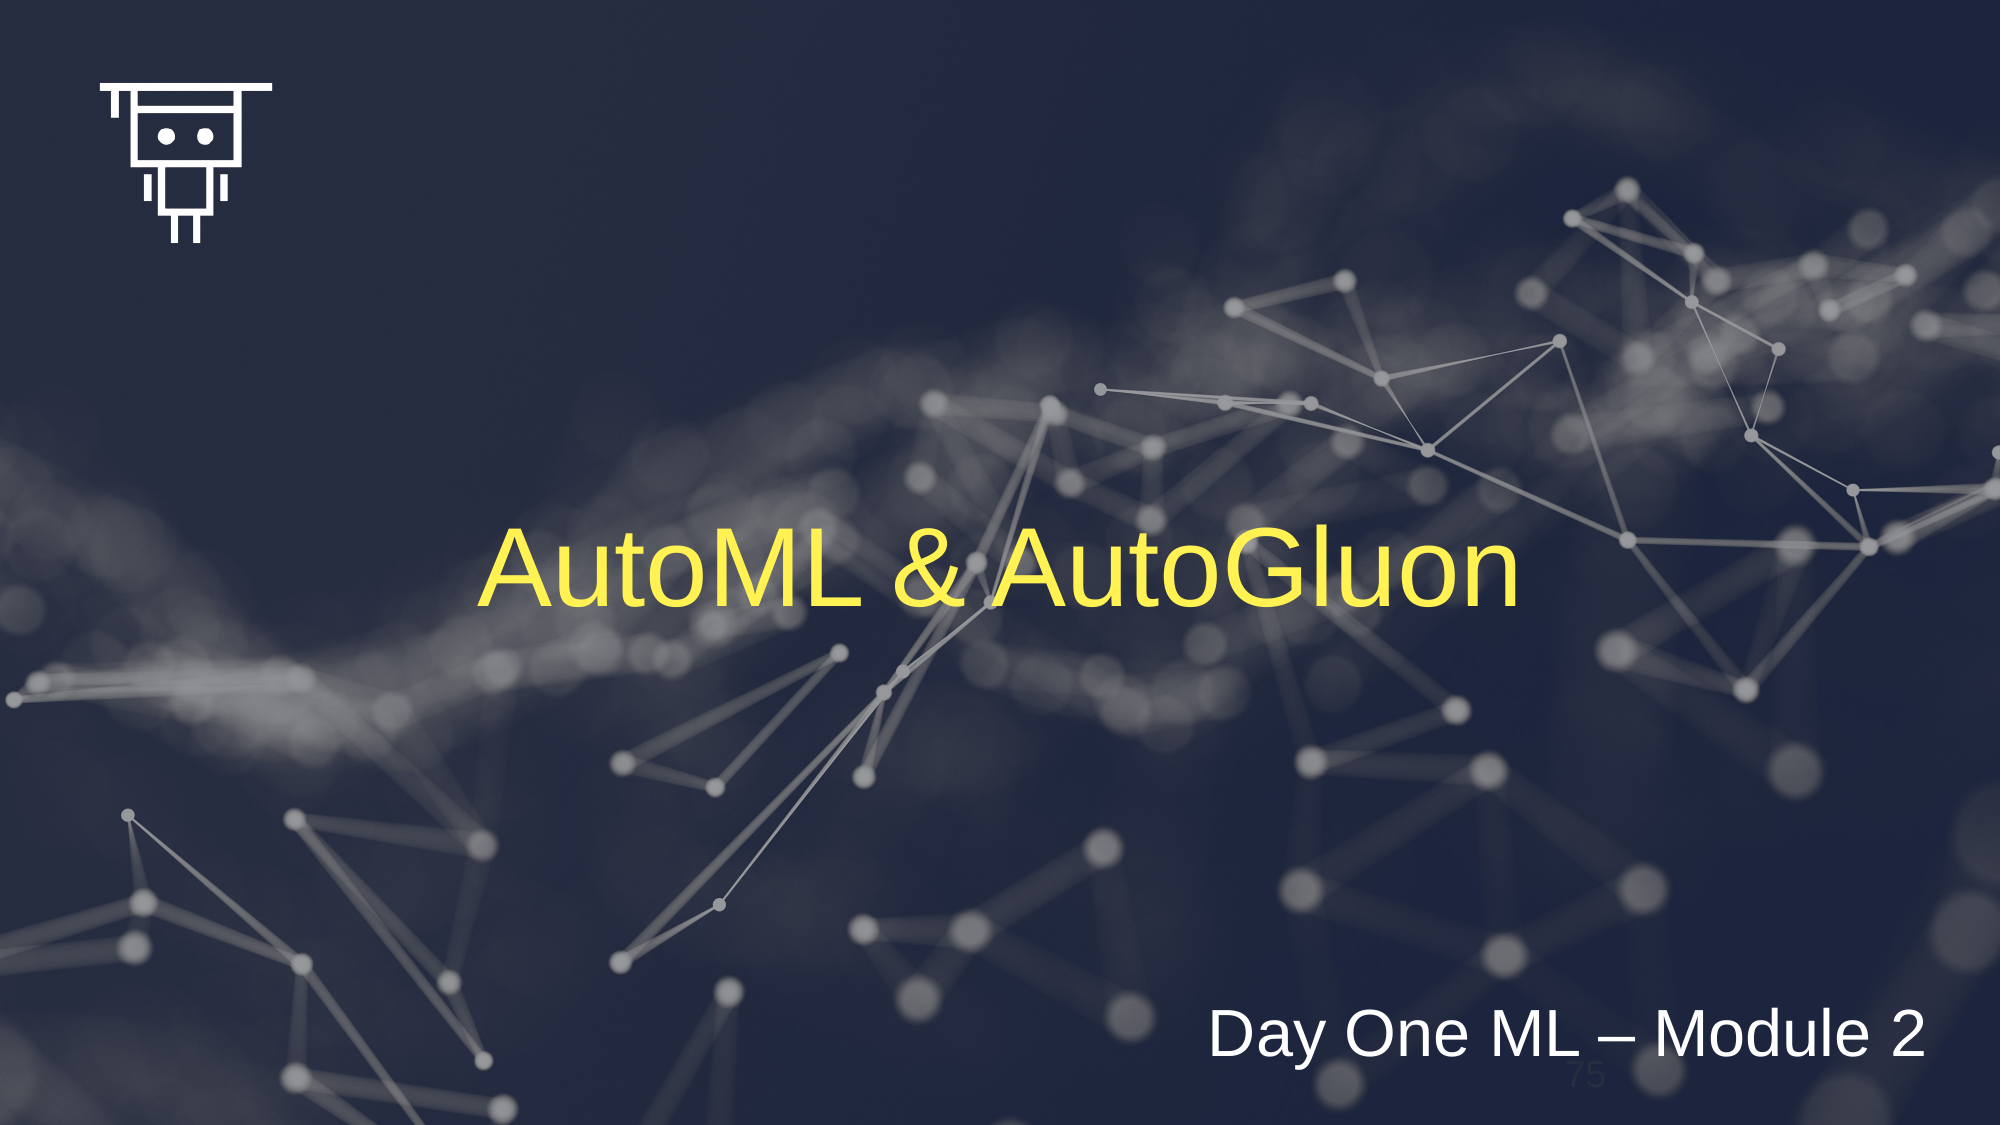

# AutoML & AutoGluon
Day One ML – Module 2
75